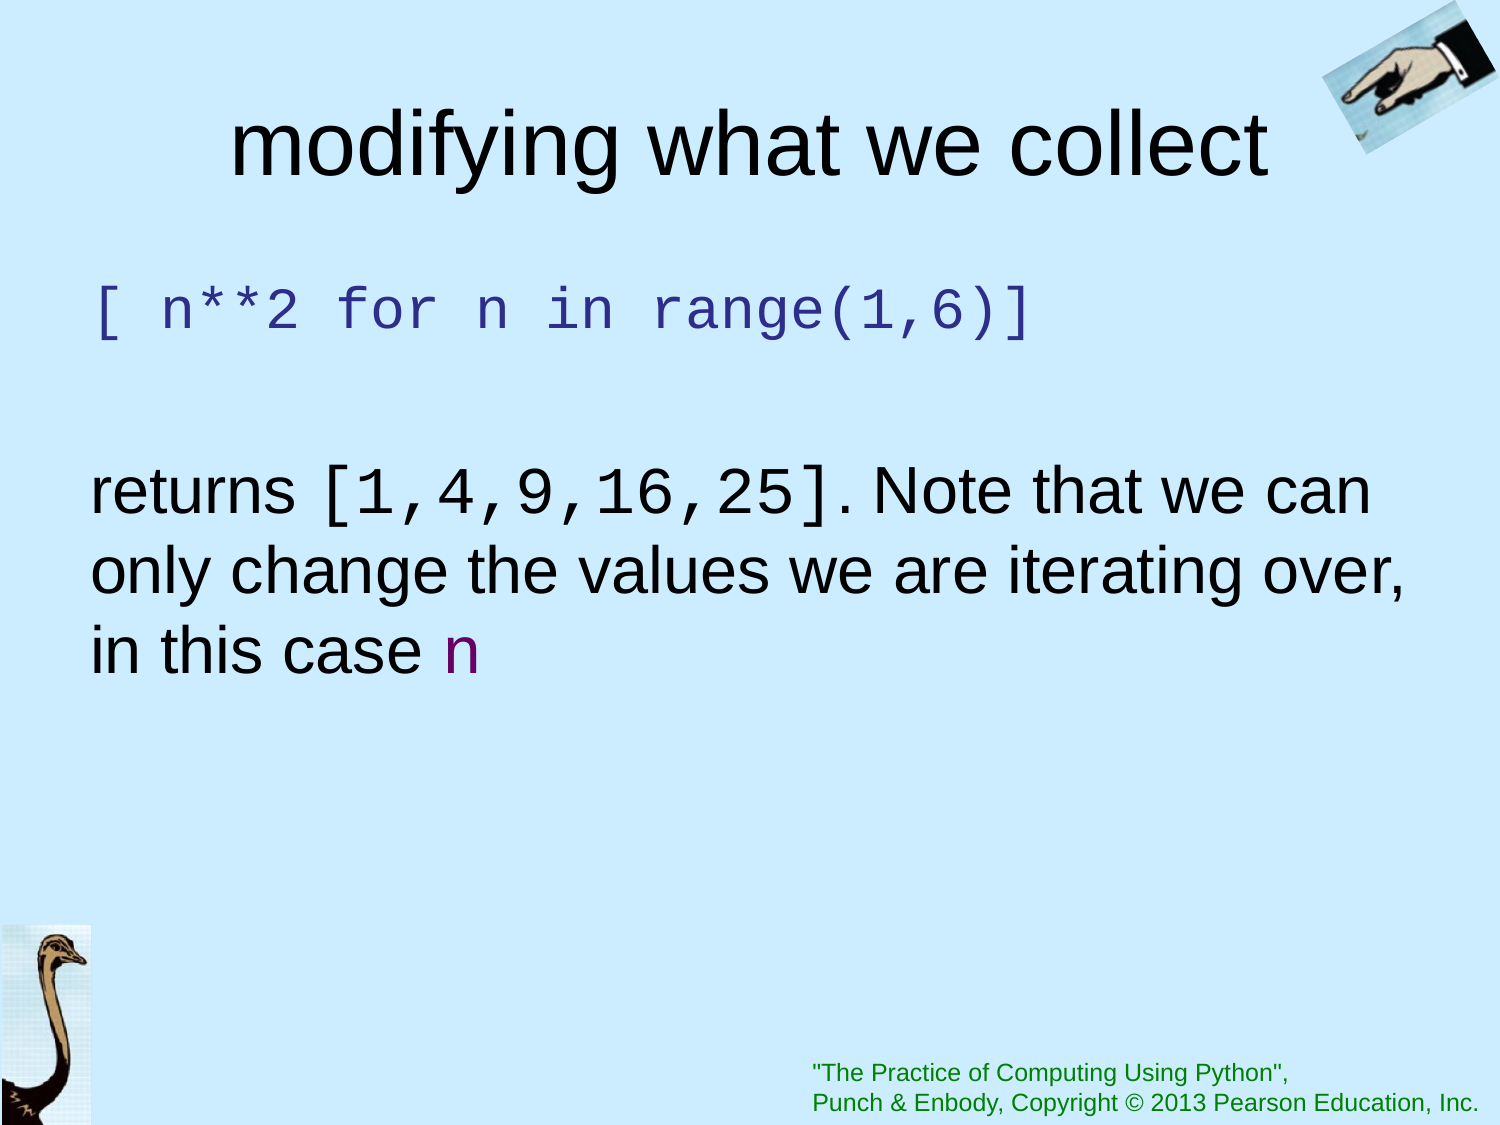

# modifying what we collect
[ n**2 for n in range(1,6)]

returns [1,4,9,16,25]. Note that we can only change the values we are iterating over, in this case n